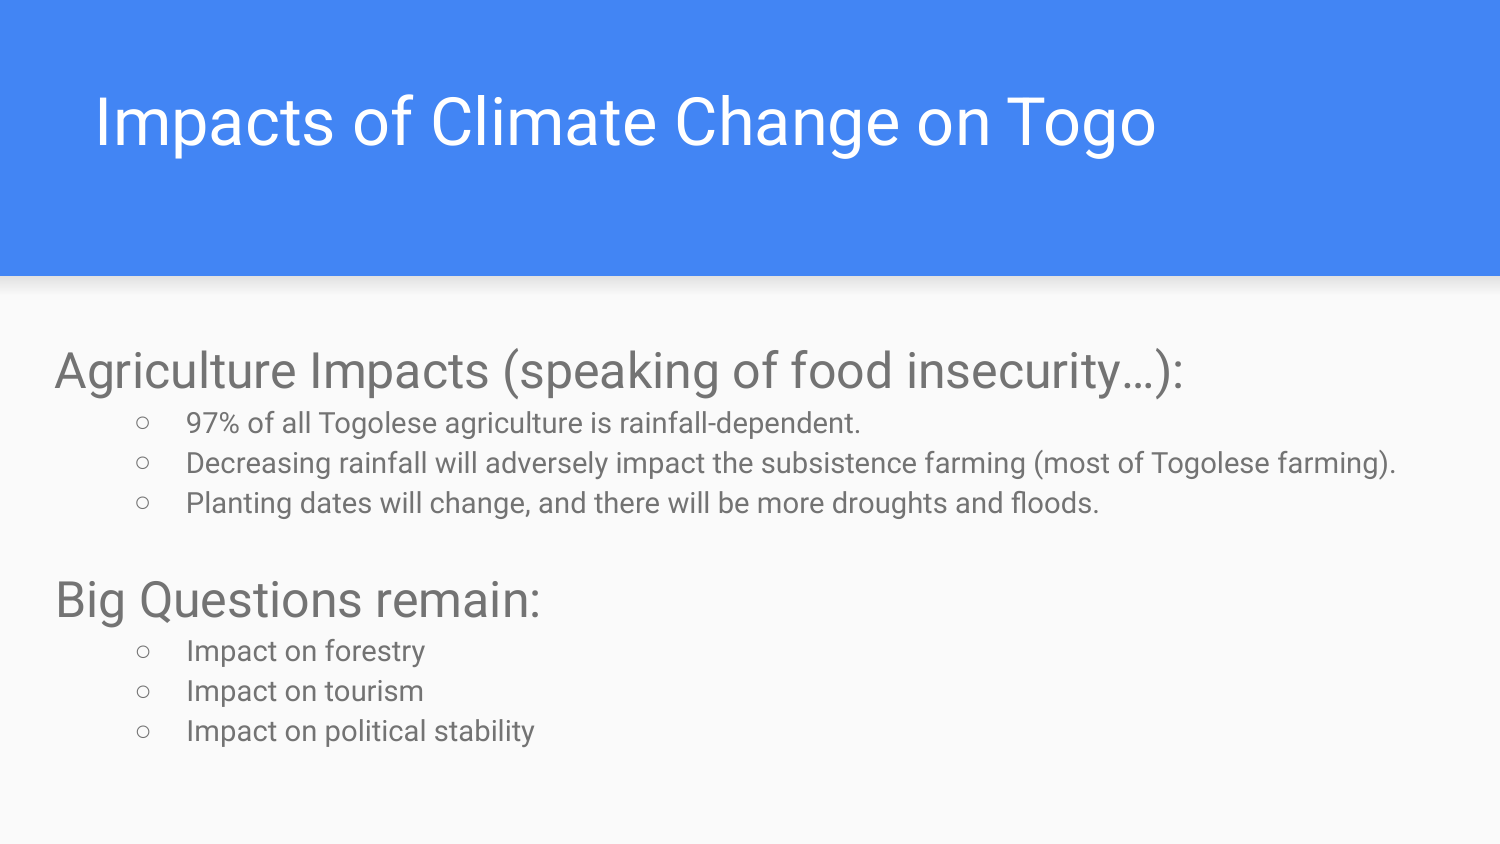

# Impacts of Climate Change on Togo
Agriculture Impacts (speaking of food insecurity…):
97% of all Togolese agriculture is rainfall-dependent.
Decreasing rainfall will adversely impact the subsistence farming (most of Togolese farming).
Planting dates will change, and there will be more droughts and floods.

Big Questions remain:
Impact on forestry
Impact on tourism
Impact on political stability